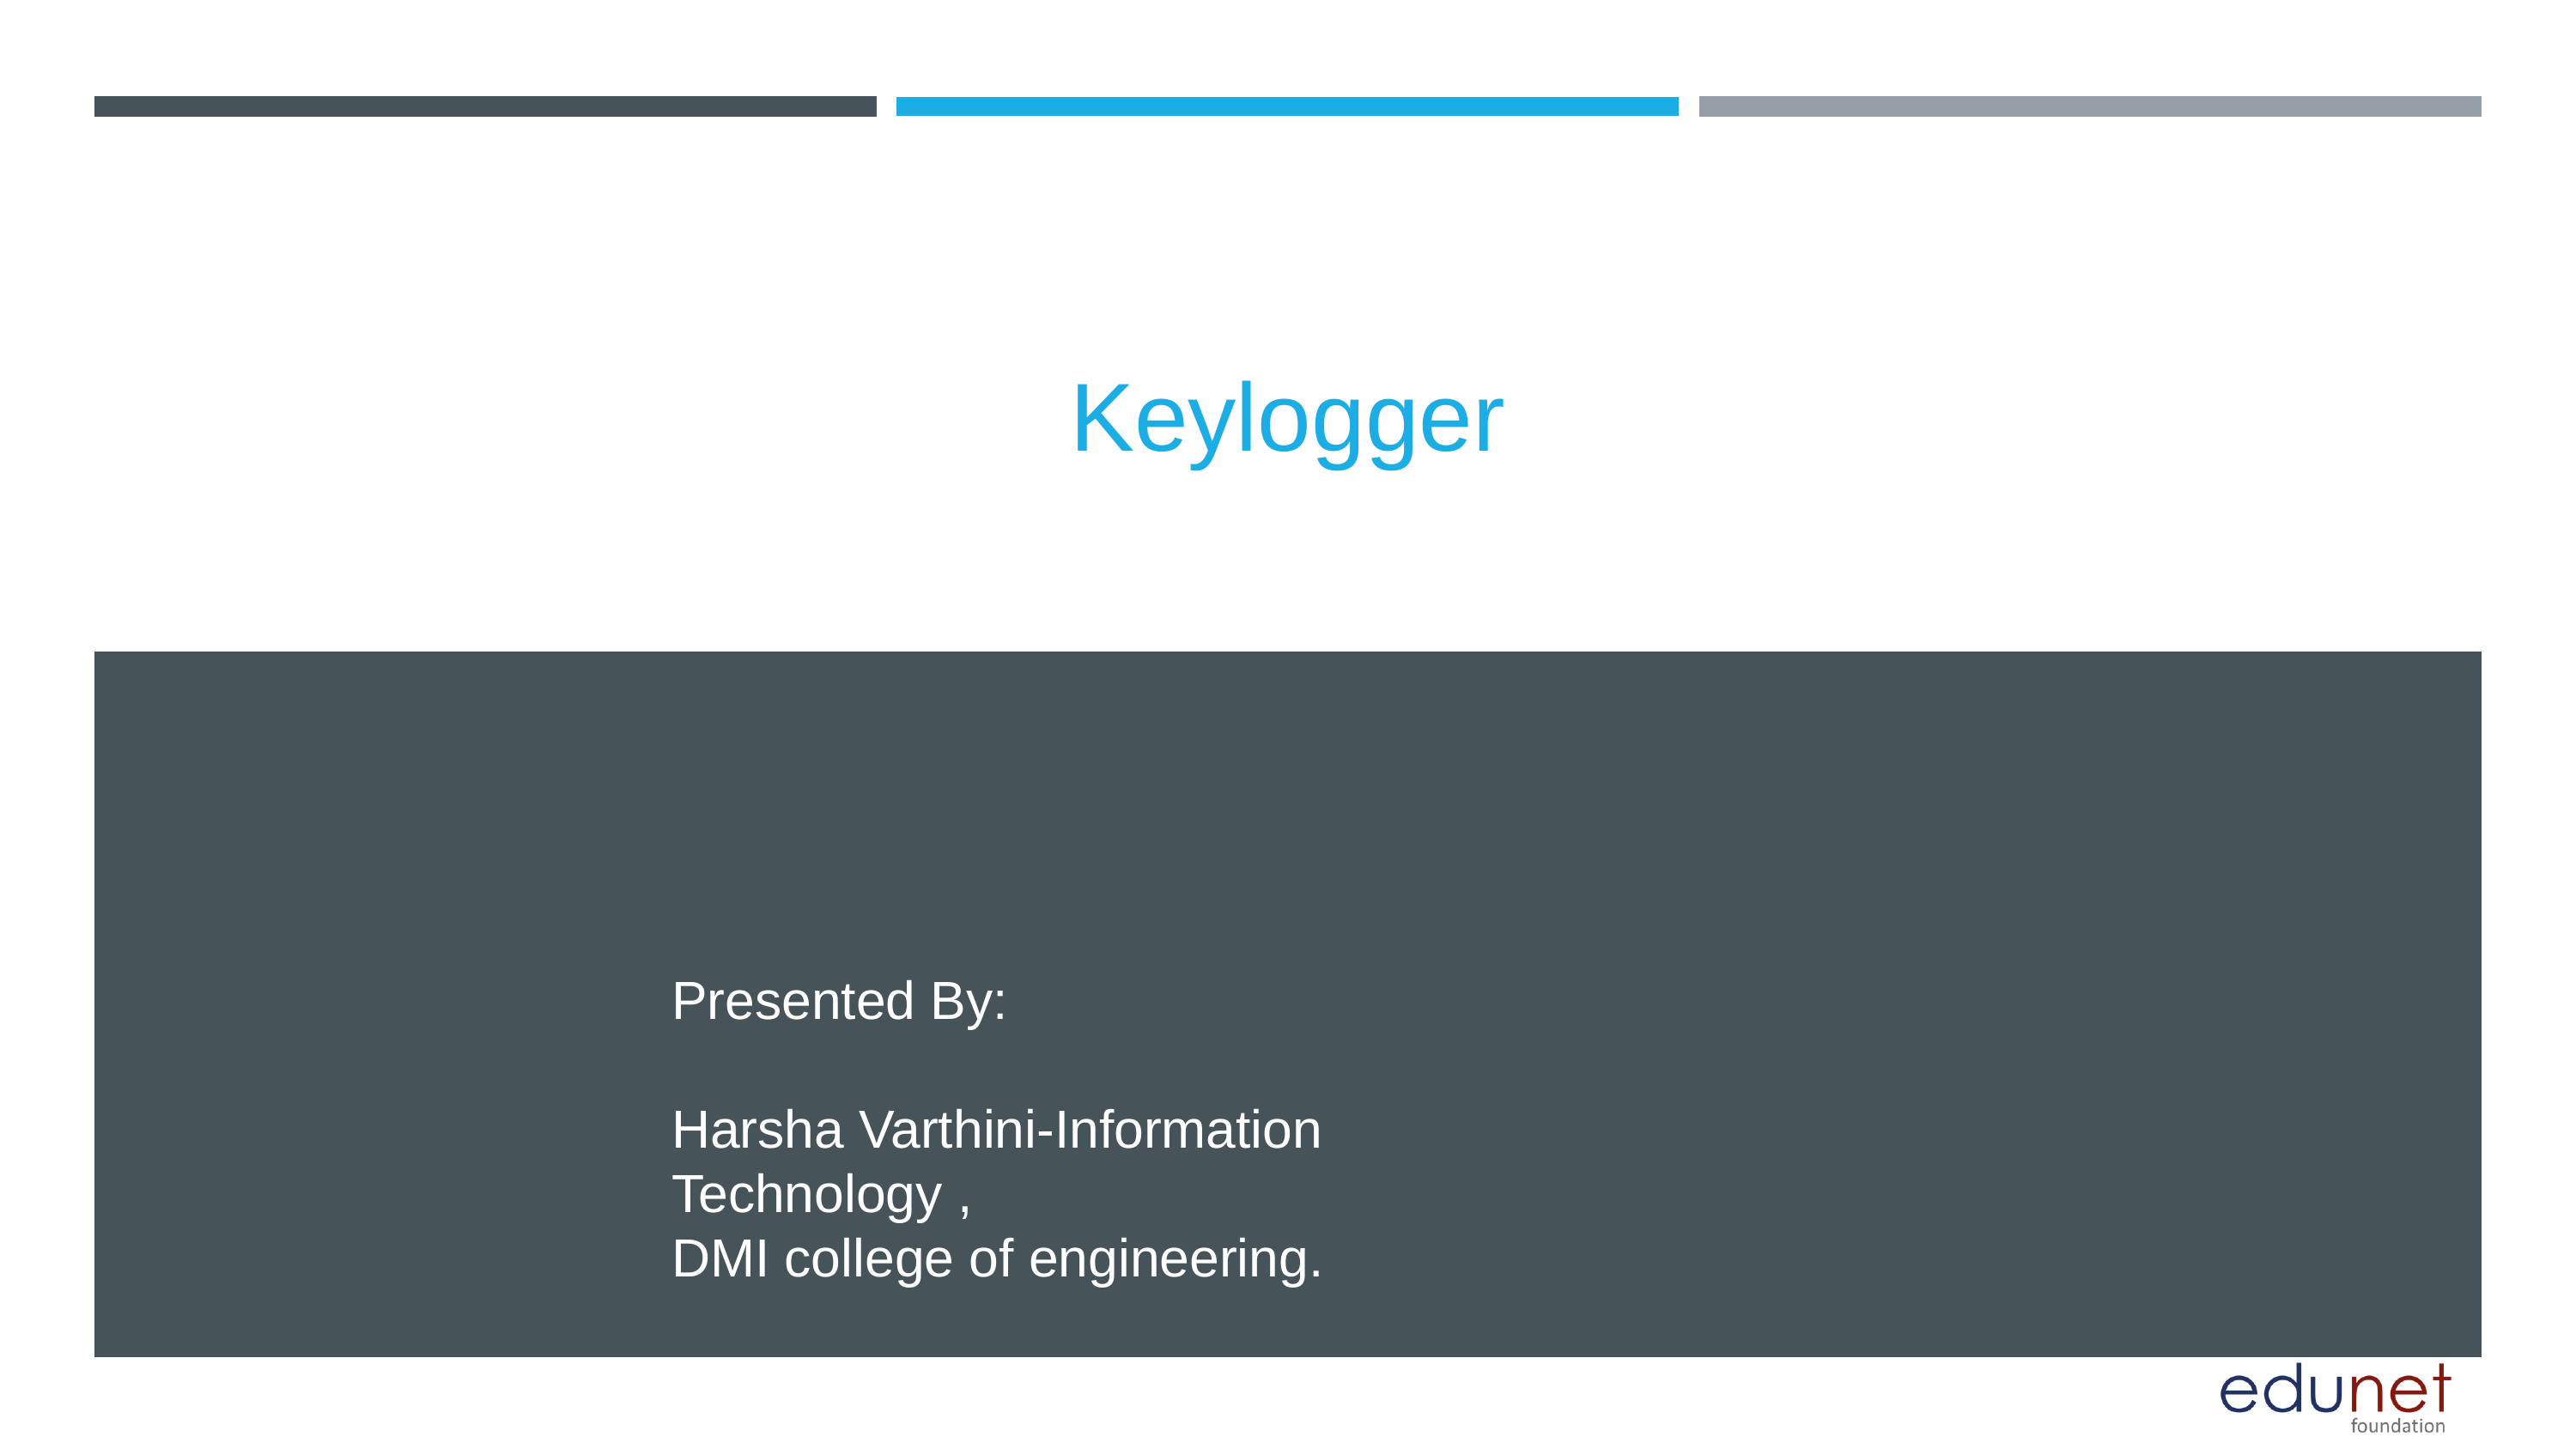

Keylogger

Presented By:

Harsha Varthini-Information Technology ,
DMI college of engineering.